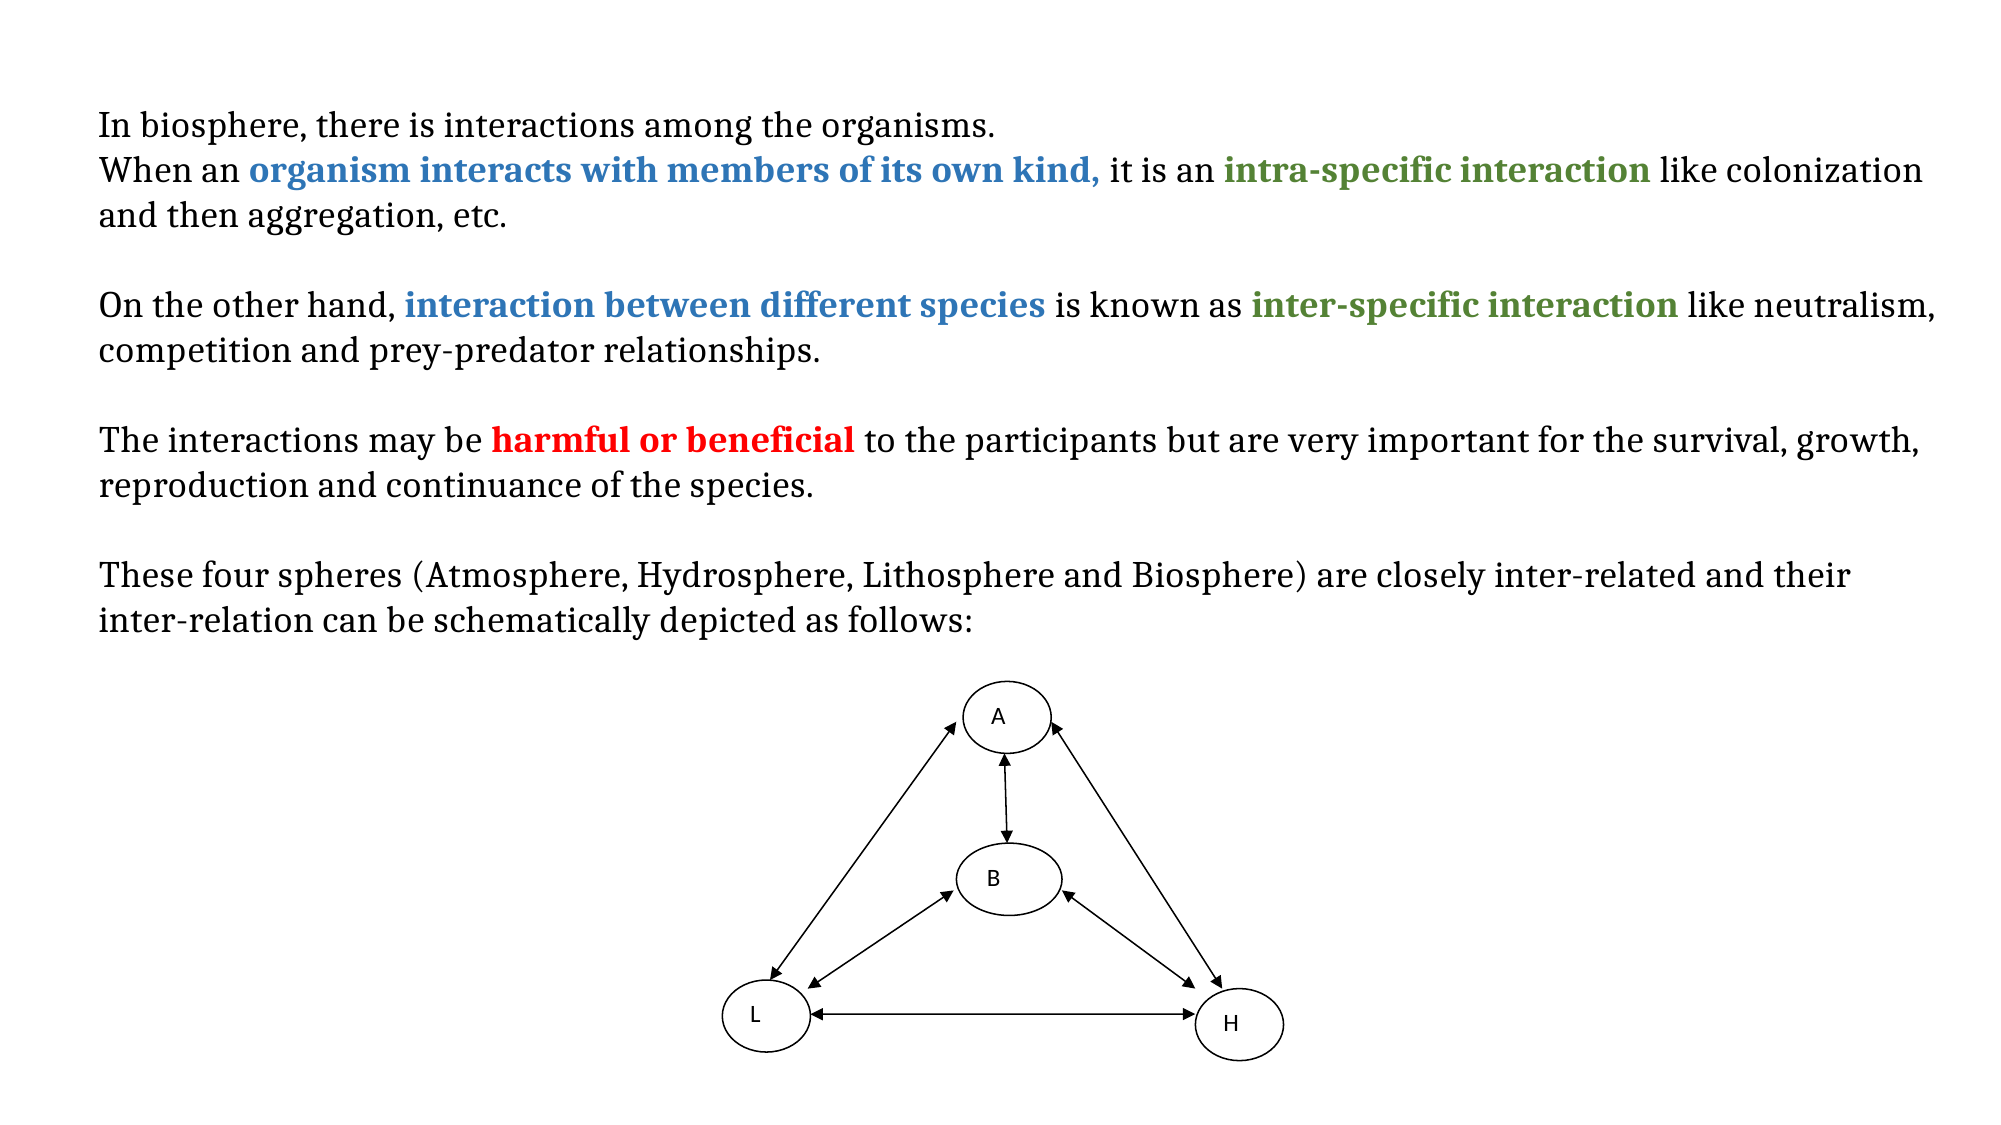

In biosphere, there is interactions among the organisms.
When an organism interacts with members of its own kind, it is an intra-specific interaction like colonization and then aggregation, etc.

On the other hand, interaction between different species is known as inter-specific interaction like neutralism, competition and prey-predator relationships.

The interactions may be harmful or beneficial to the participants but are very important for the survival, growth, reproduction and continuance of the species.

These four spheres (Atmosphere, Hydrosphere, Lithosphere and Biosphere) are closely inter-related and their inter-relation can be schematically depicted as follows:
A

B

L
H